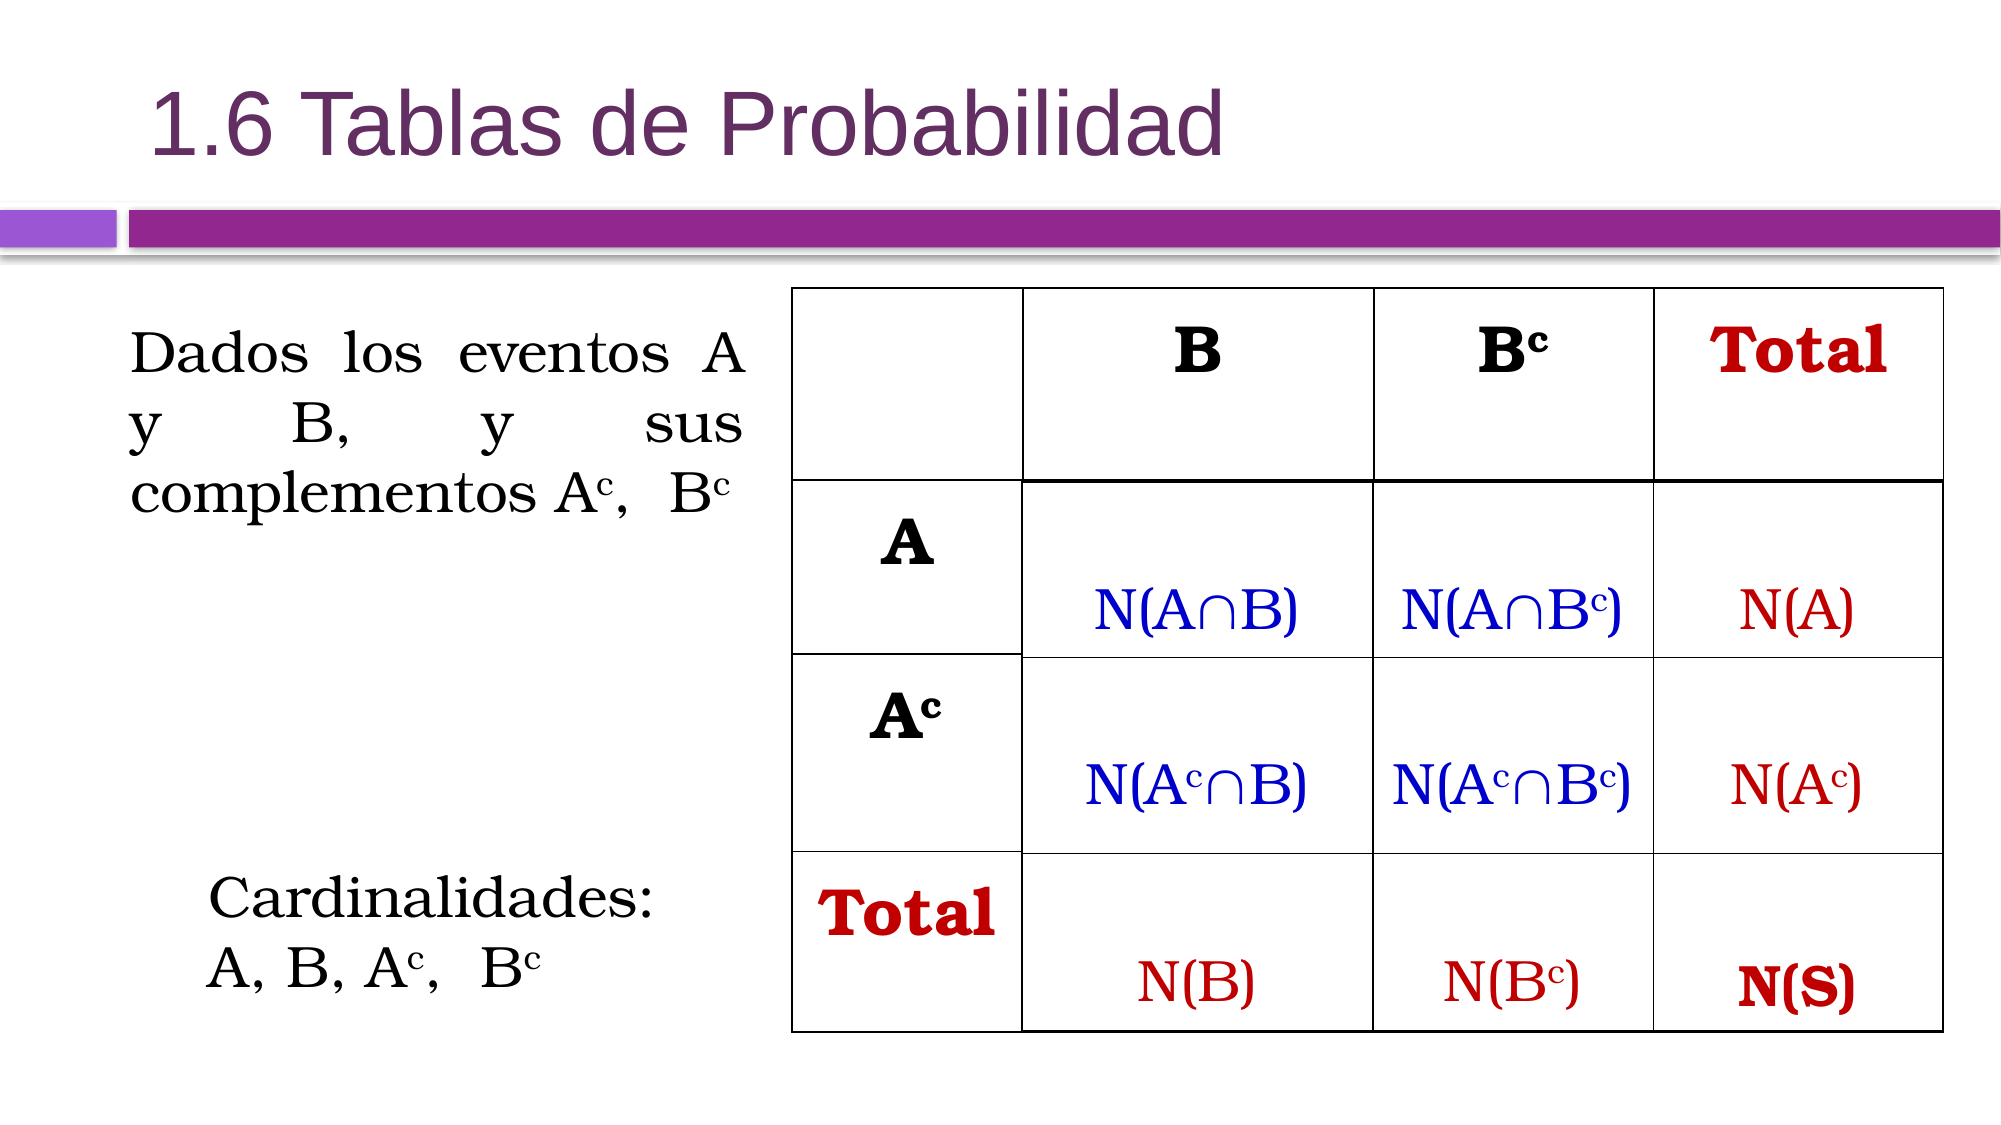

# 1.6 Tablas de Probabilidad
|  | B | Bc | Total |
| --- | --- | --- | --- |
| A | A∩B | A∩Bc | A |
| Ac | Ac∩B | Ac∩Bc | Ac |
| Total | B | Bc | S |
Dados los eventos A y B, y sus complementos Ac,  Bc
| N(A∩B) | N(A∩Bc) | N(A) |
| --- | --- | --- |
| N(Ac∩B) | N(Ac∩Bc) | N(Ac) |
| N(B) | N(Bc) | N(S) |
Cardinalidades: A, B, Ac,  Bc